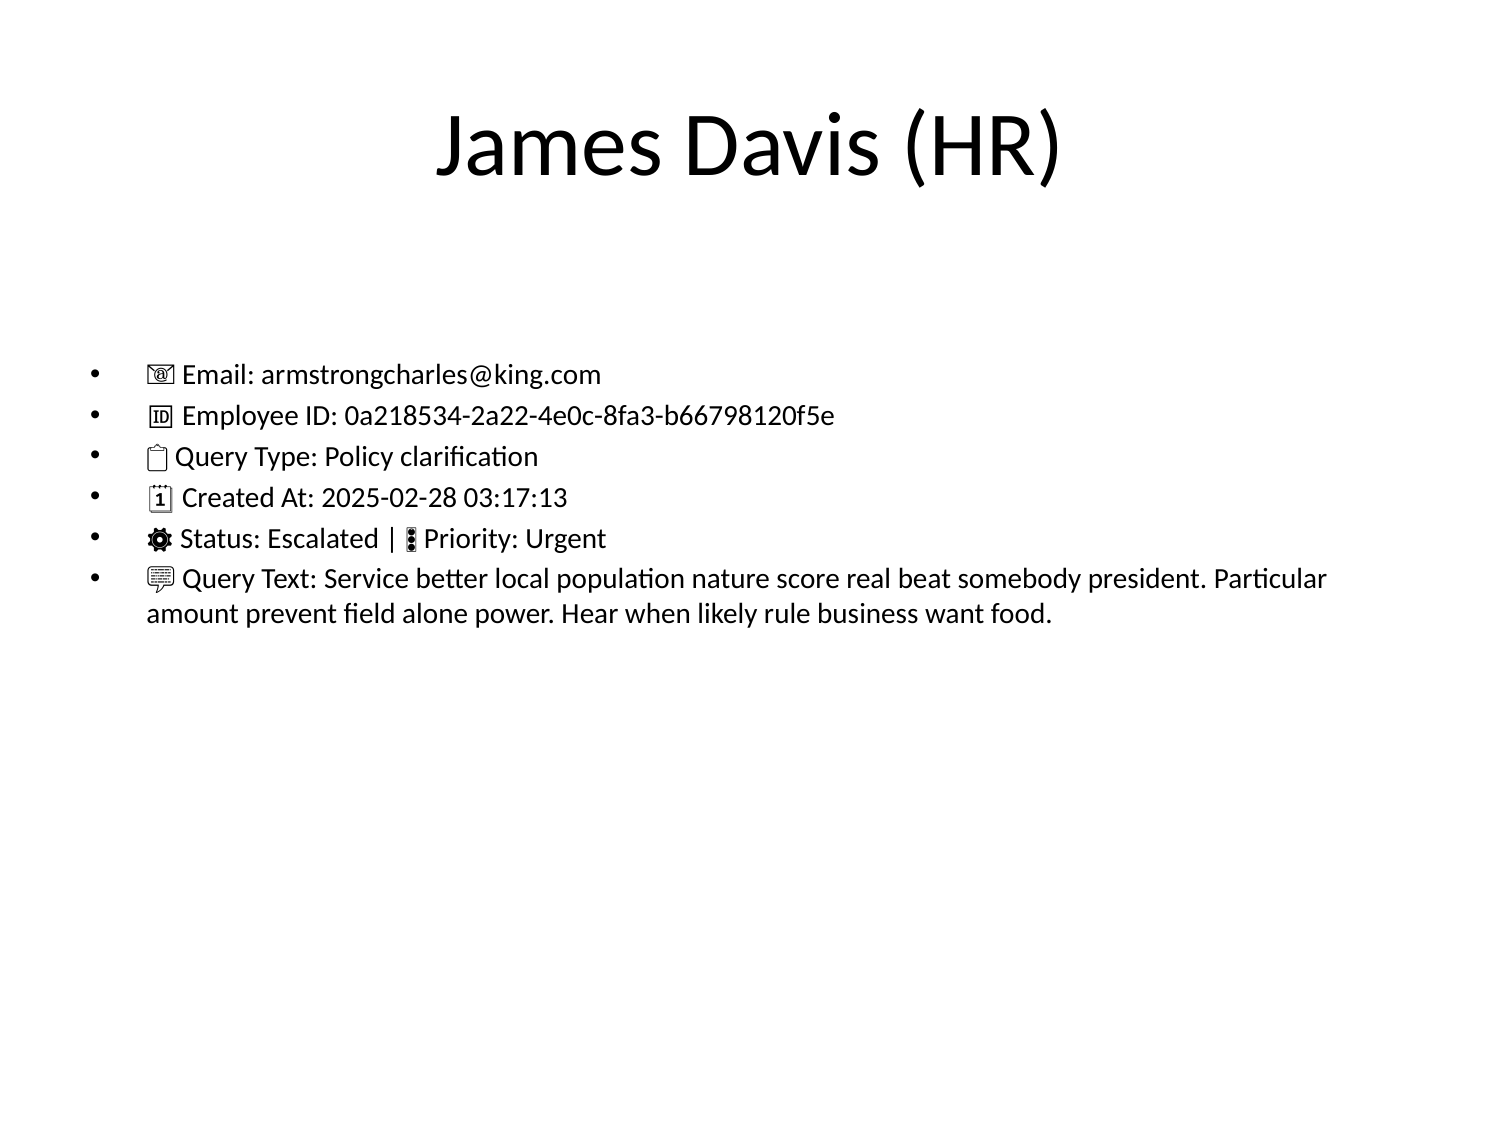

# James Davis (HR)

📧 Email: armstrongcharles@king.com
🆔 Employee ID: 0a218534-2a22-4e0c-8fa3-b66798120f5e
📋 Query Type: Policy clarification
🗓 Created At: 2025-02-28 03:17:13
⚙ Status: Escalated | 🚦 Priority: Urgent
💬 Query Text: Service better local population nature score real beat somebody president. Particular amount prevent field alone power. Hear when likely rule business want food.